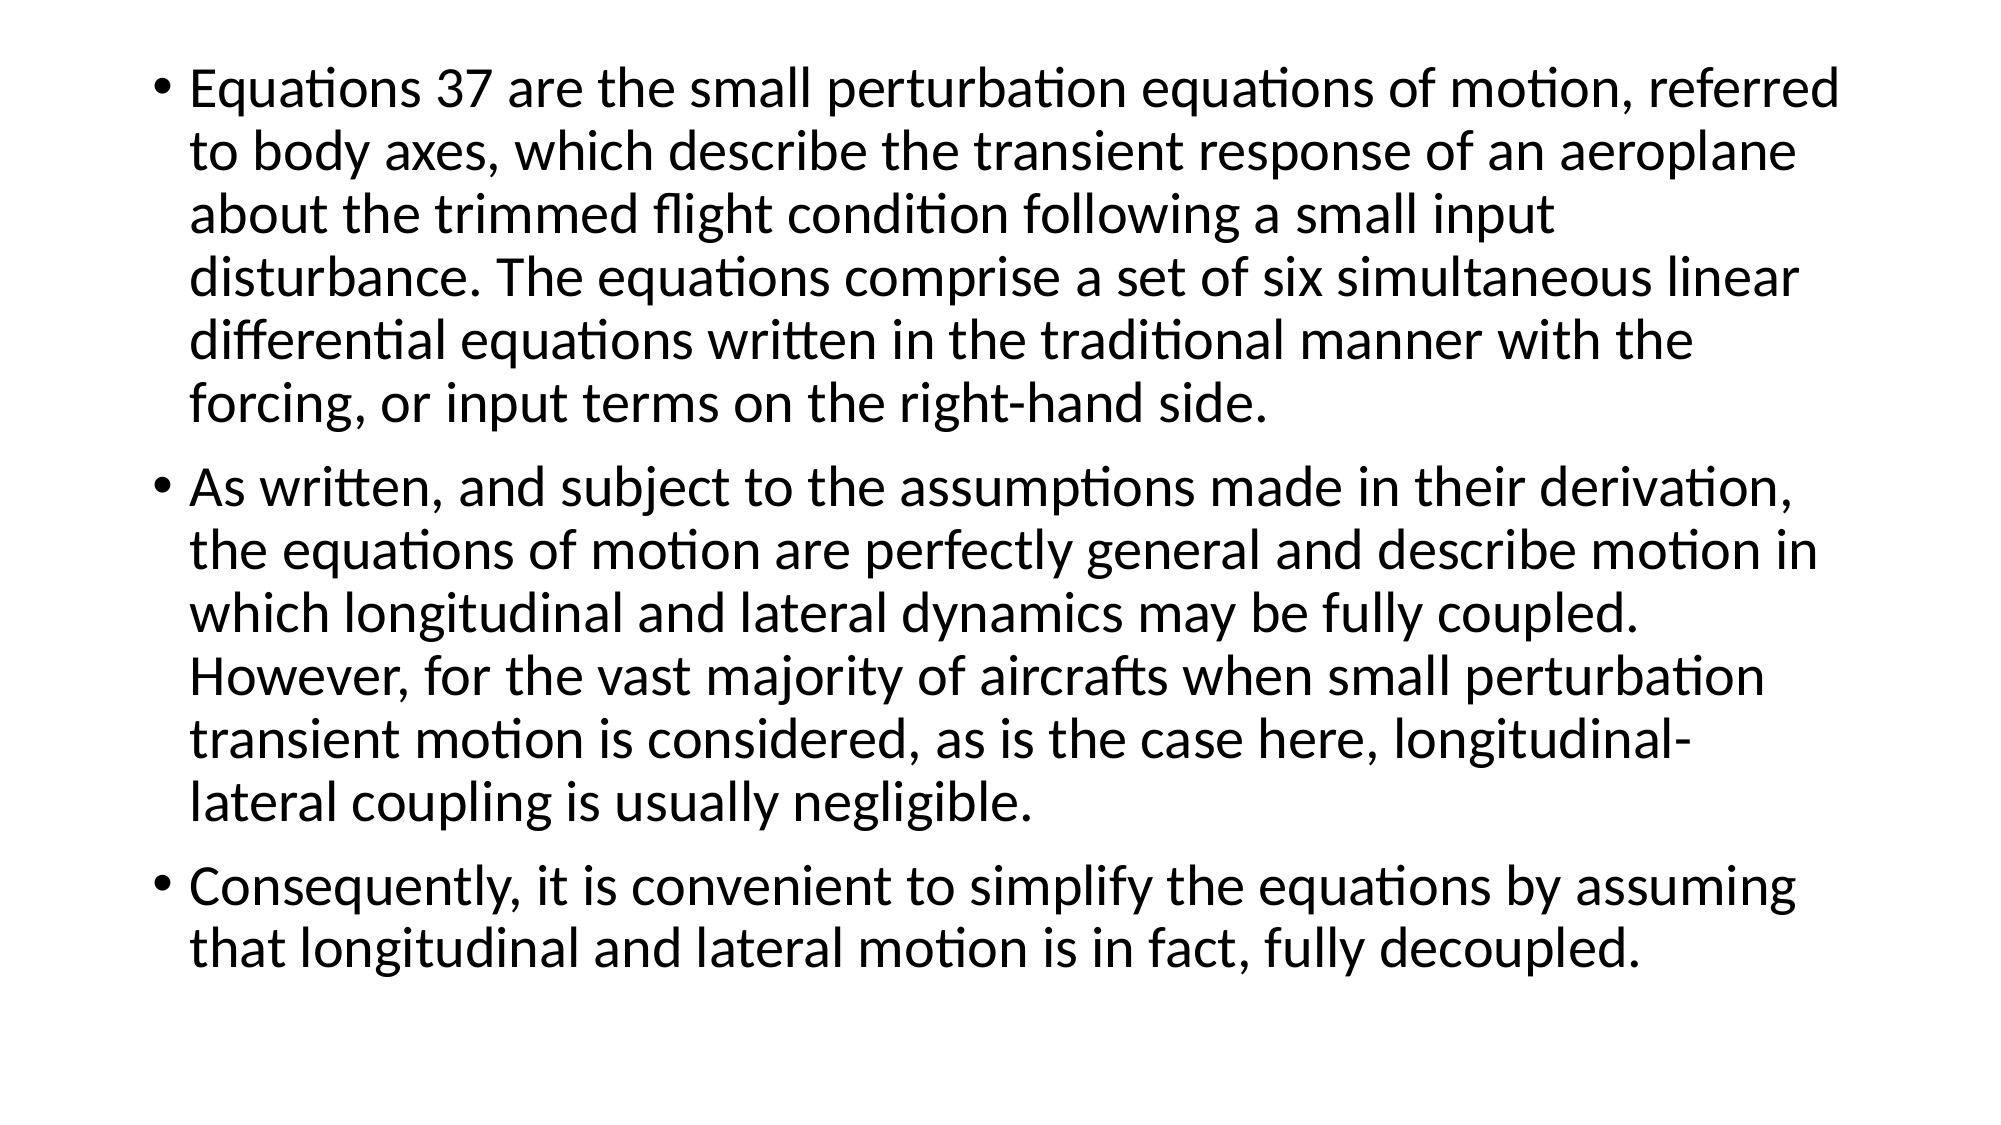

Equations 37 are the small perturbation equations of motion, referred to body axes, which describe the transient response of an aeroplane about the trimmed flight condition following a small input disturbance. The equations comprise a set of six simultaneous linear differential equations written in the traditional manner with the forcing, or input terms on the right-hand side.
As written, and subject to the assumptions made in their derivation, the equations of motion are perfectly general and describe motion in which longitudinal and lateral dynamics may be fully coupled. However, for the vast majority of aircrafts when small perturbation transient motion is considered, as is the case here, longitudinal- lateral coupling is usually negligible.
Consequently, it is convenient to simplify the equations by assuming that longitudinal and lateral motion is in fact, fully decoupled.